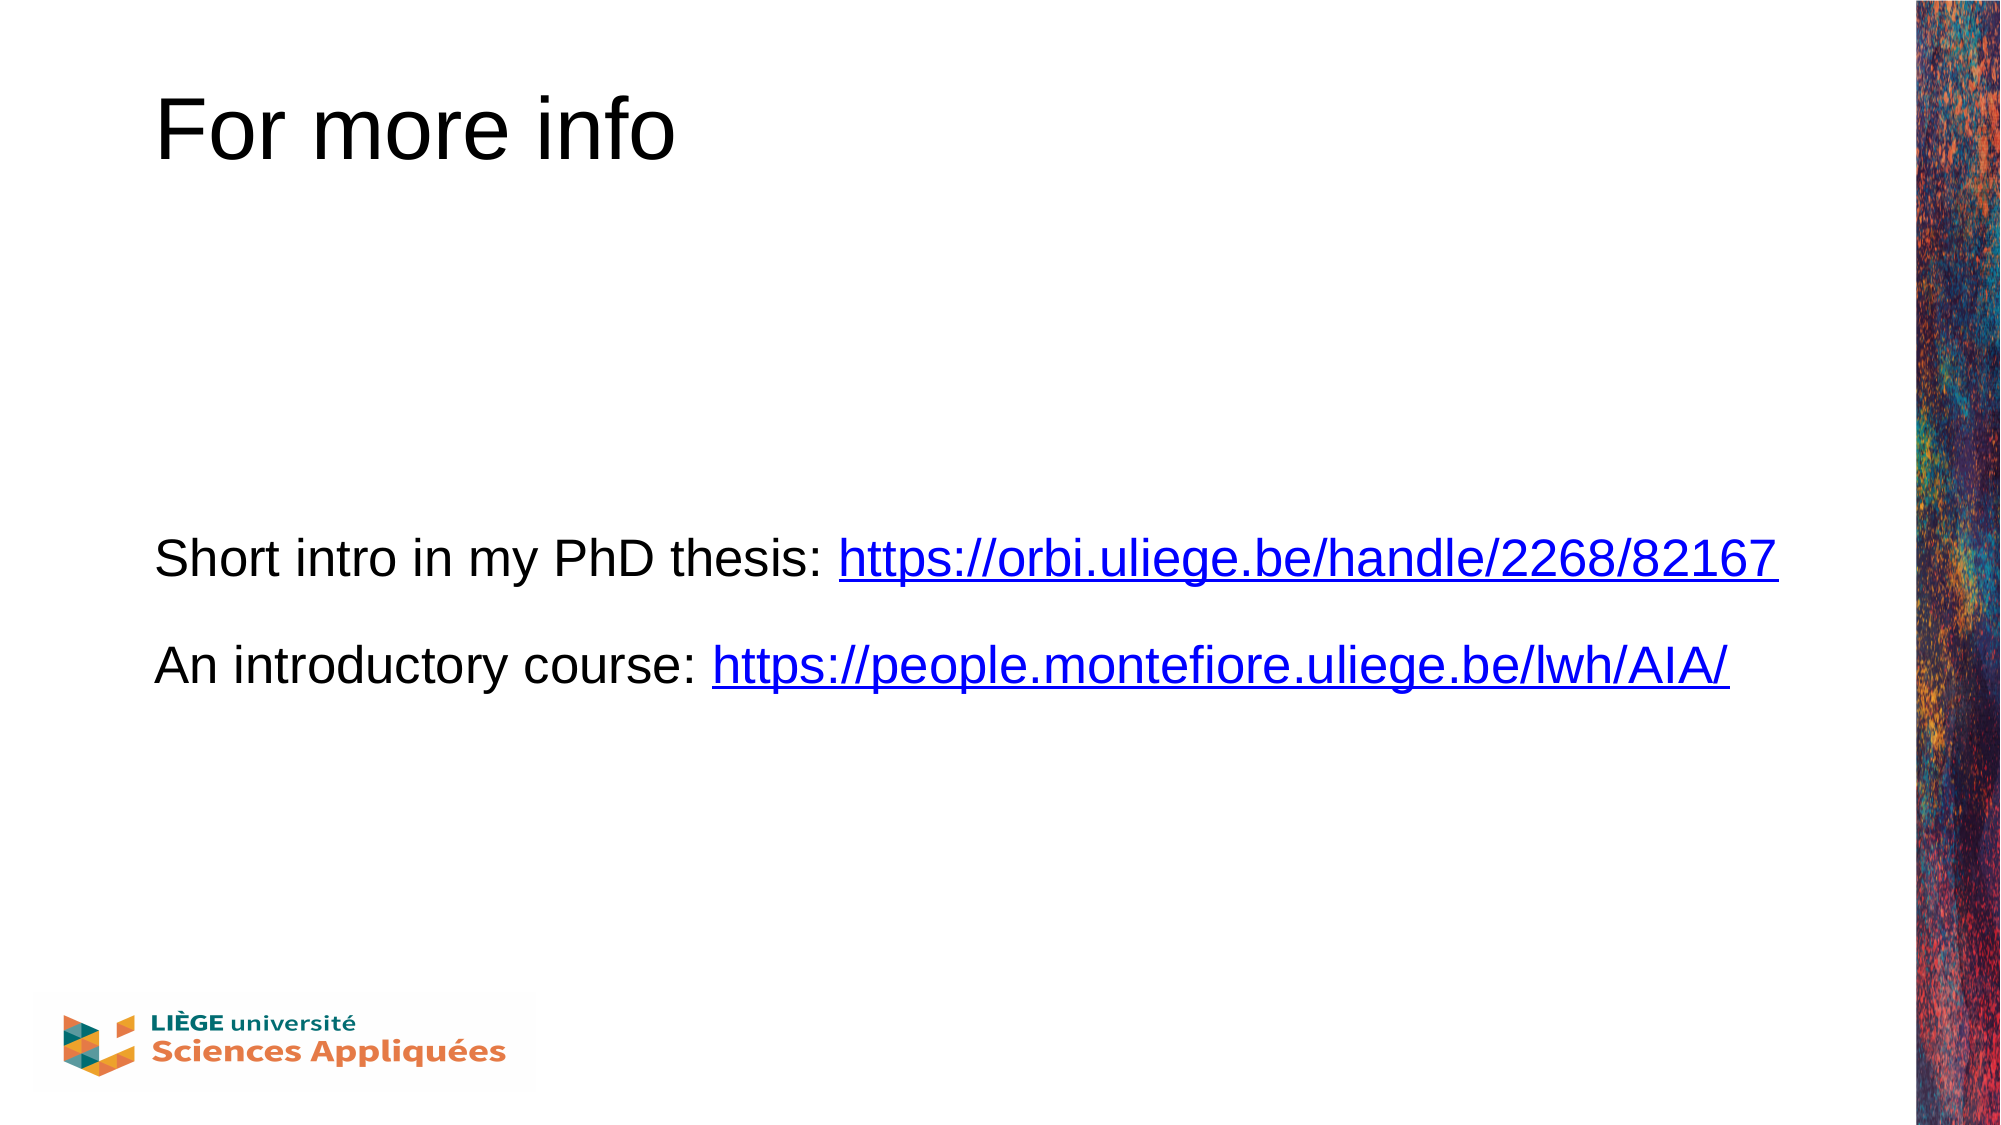

# For more info
Short intro in my PhD thesis: https://orbi.uliege.be/handle/2268/82167
An introductory course: https://people.montefiore.uliege.be/lwh/AIA/